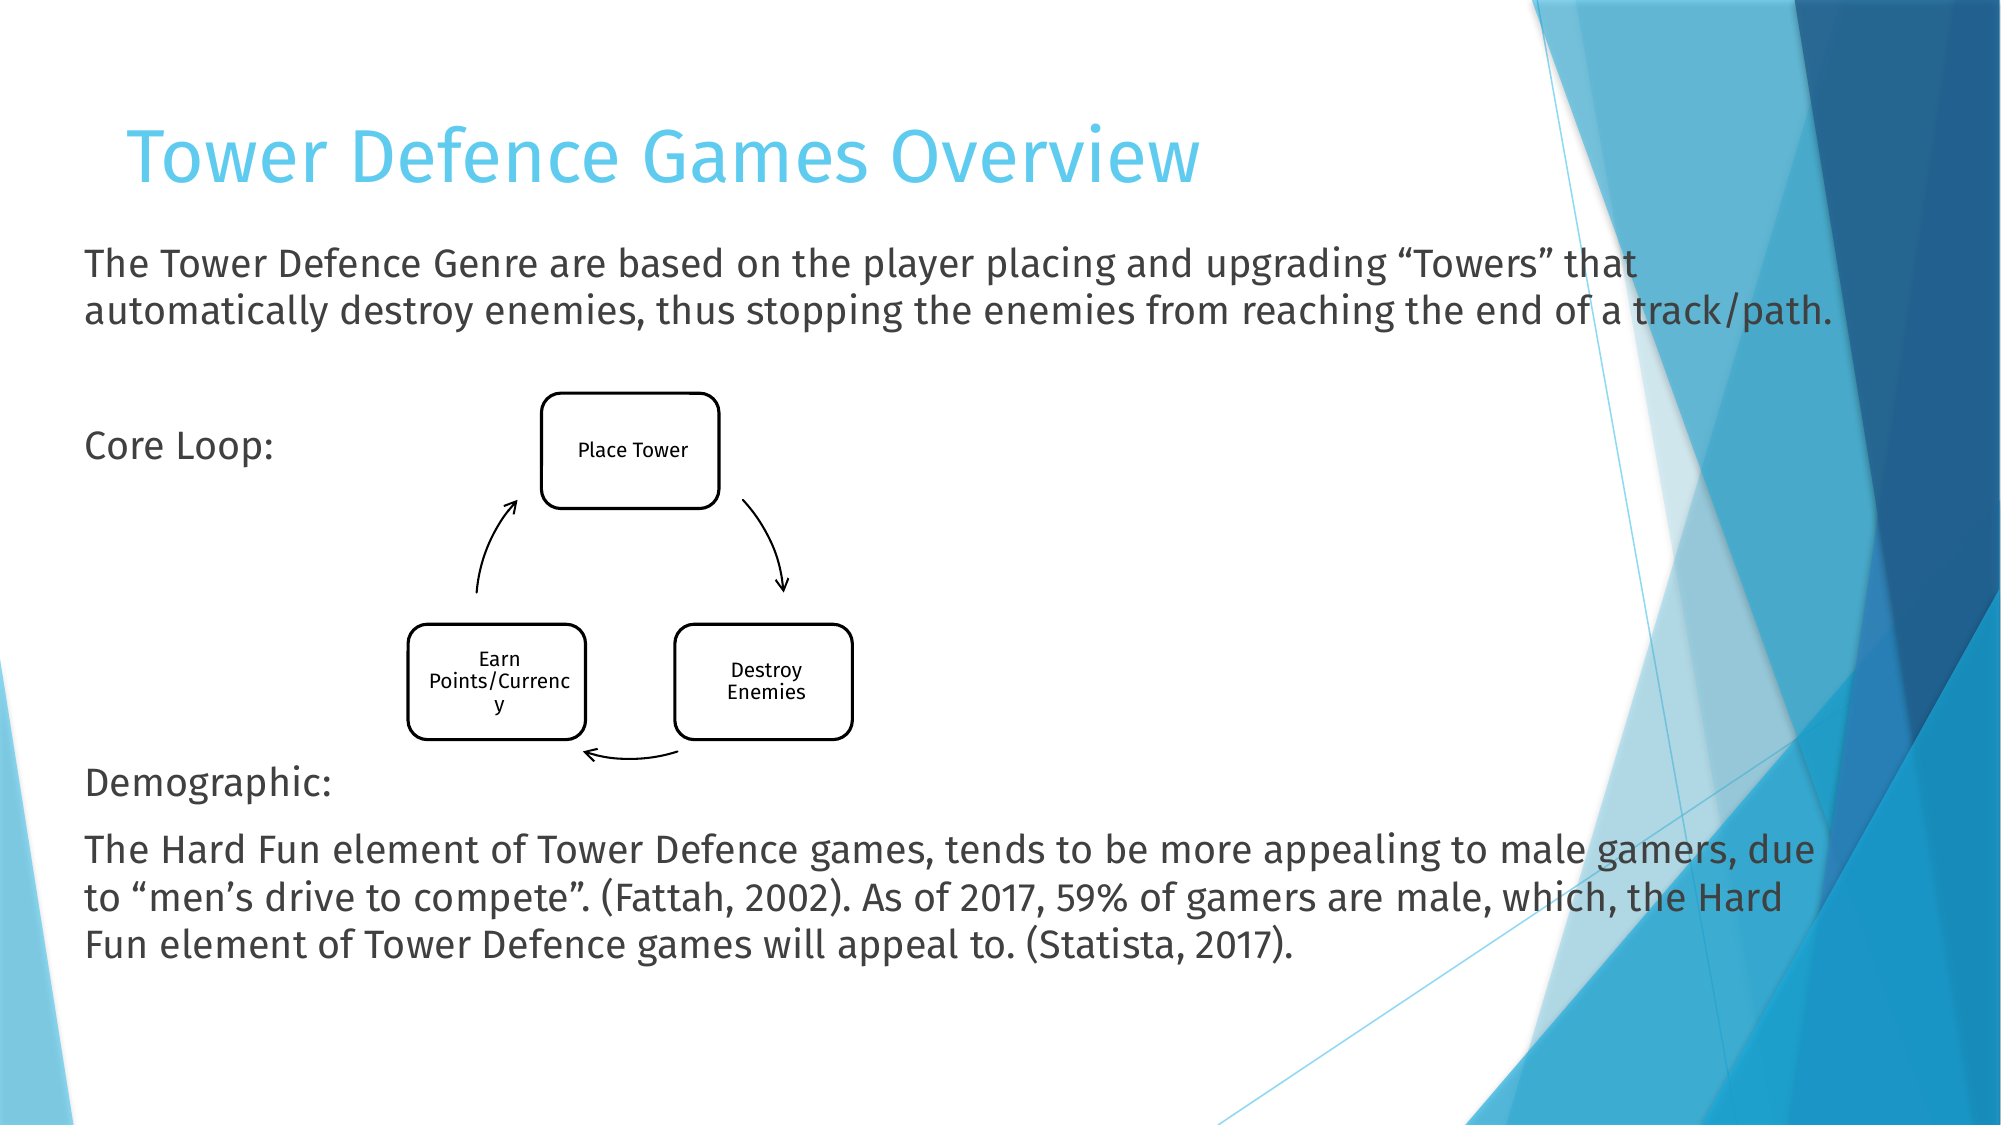

# Tower Defence Games Overview
The Tower Defence Genre are based on the player placing and upgrading “Towers” that automatically destroy enemies, thus stopping the enemies from reaching the end of a track/path.

Core Loop:

Demographic:
The Hard Fun element of Tower Defence games, tends to be more appealing to male gamers, due to “men’s drive to compete”. (Fattah, 2002). As of 2017, 59% of gamers are male, which, the Hard Fun element of Tower Defence games will appeal to. (Statista, 2017).

Place Tower
Destroy Enemies
Earn Points/Currency